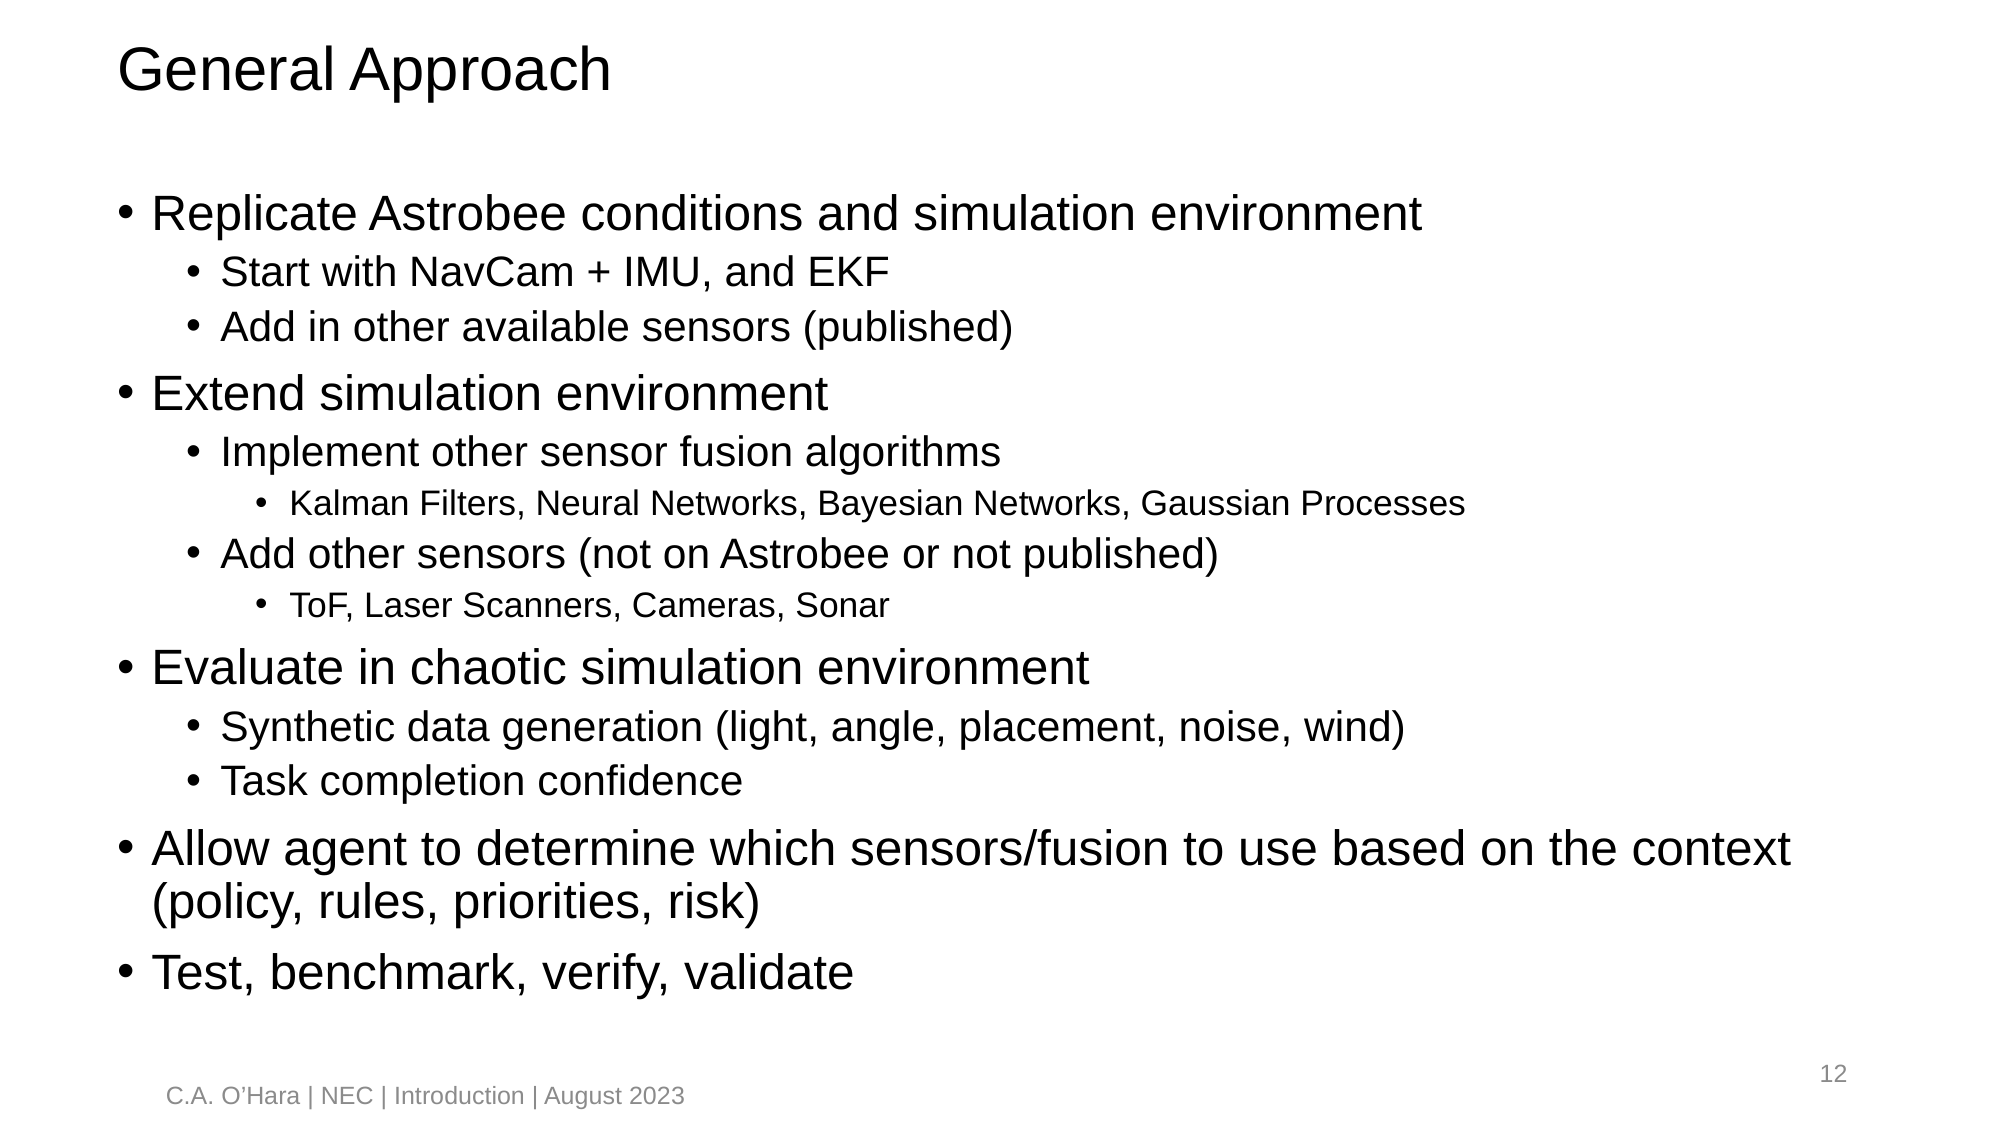

# General Approach
Replicate Astrobee conditions and simulation environment
Start with NavCam + IMU, and EKF
Add in other available sensors (published)
Extend simulation environment
Implement other sensor fusion algorithms
Kalman Filters, Neural Networks, Bayesian Networks, Gaussian Processes
Add other sensors (not on Astrobee or not published)
ToF, Laser Scanners, Cameras, Sonar
Evaluate in chaotic simulation environment
Synthetic data generation (light, angle, placement, noise, wind)
Task completion confidence
Allow agent to determine which sensors/fusion to use based on the context (policy, rules, priorities, risk)
Test, benchmark, verify, validate

12
C.A. O’Hara | NEC | Introduction | August 2023